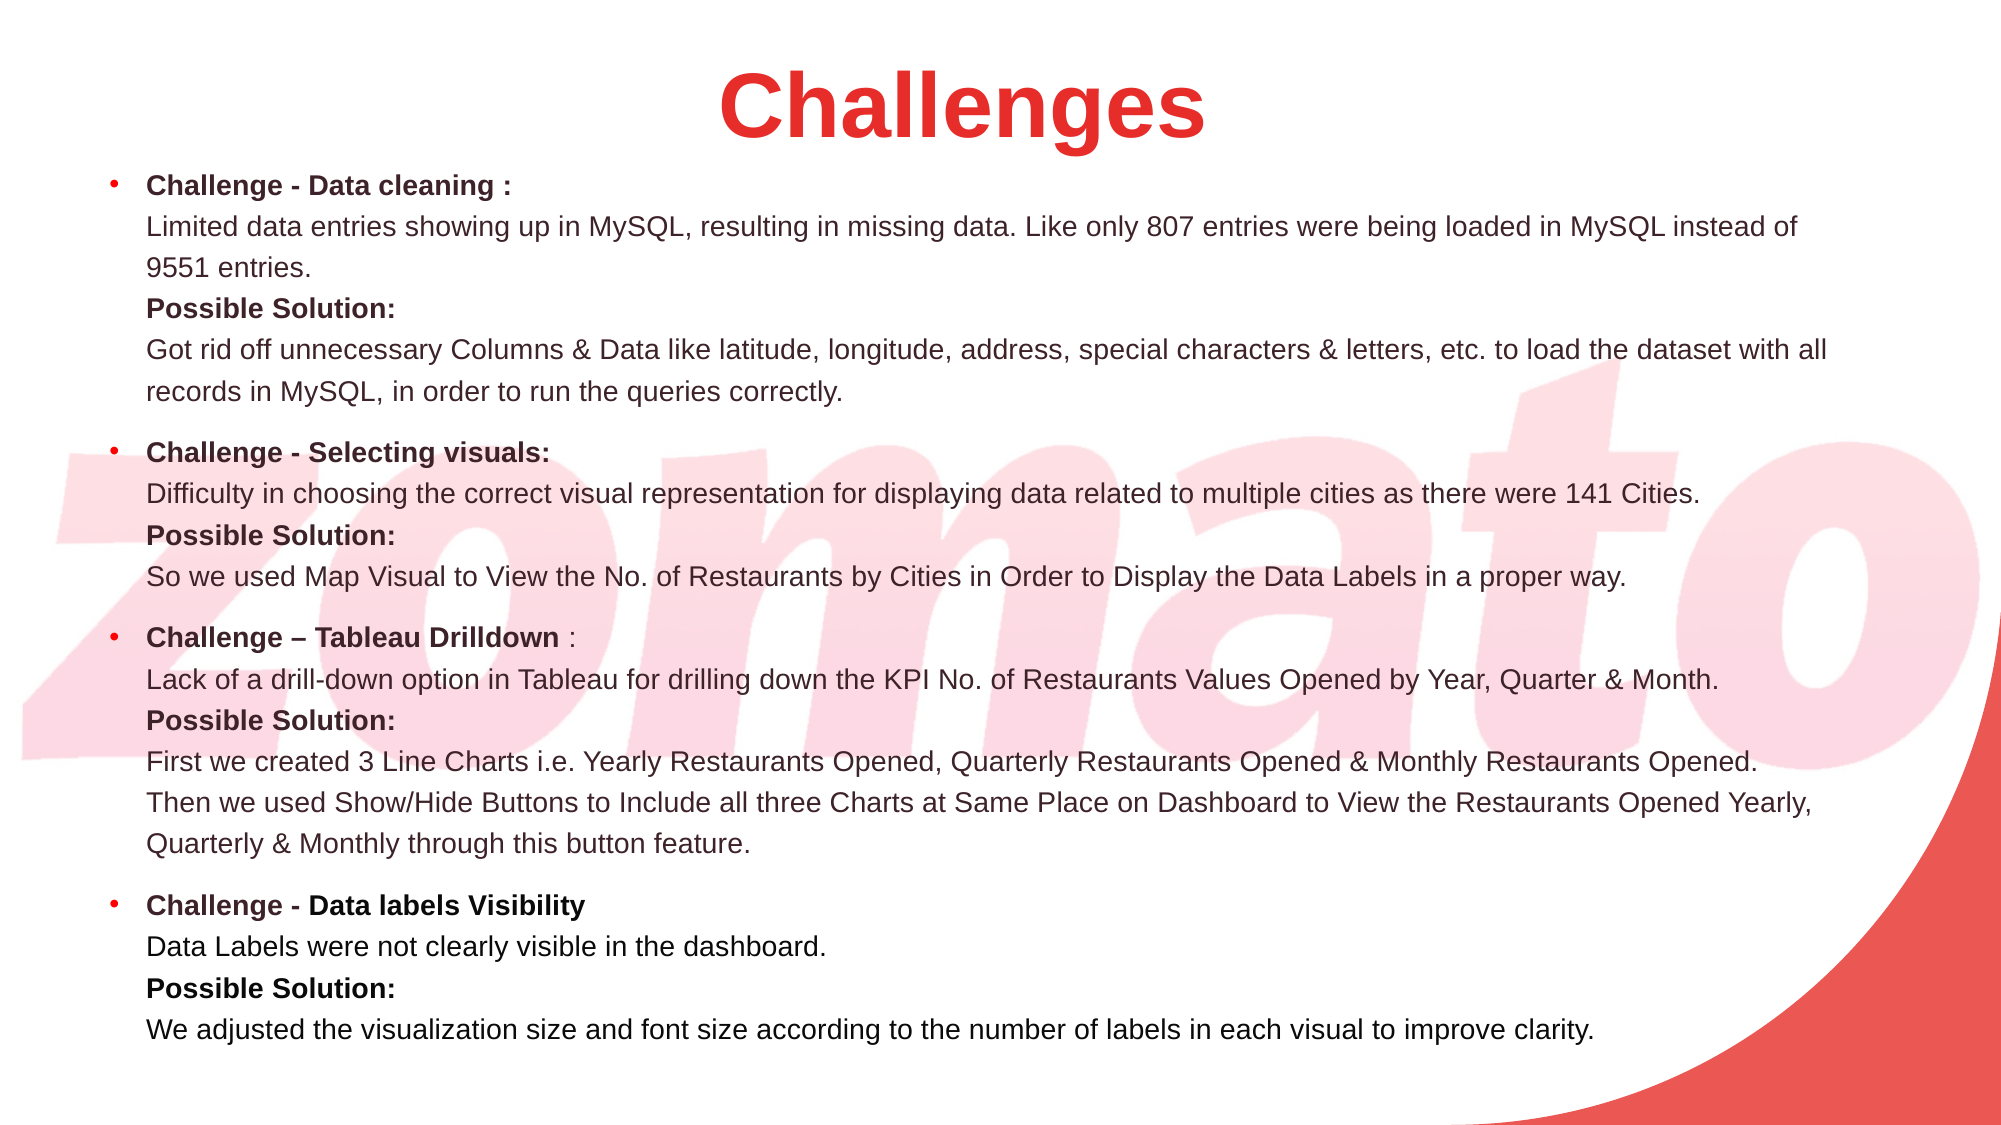

# Challenges
Challenge - Data cleaning :
Limited data entries showing up in MySQL, resulting in missing data. Like only 807 entries were being loaded in MySQL instead of 9551 entries.
Possible Solution:
Got rid off unnecessary Columns & Data like latitude, longitude, address, special characters & letters, etc. to load the dataset with all records in MySQL, in order to run the queries correctly.
Challenge - Selecting visuals:
Difficulty in choosing the correct visual representation for displaying data related to multiple cities as there were 141 Cities.
Possible Solution:
So we used Map Visual to View the No. of Restaurants by Cities in Order to Display the Data Labels in a proper way.
Challenge – Tableau Drilldown :
Lack of a drill-down option in Tableau for drilling down the KPI No. of Restaurants Values Opened by Year, Quarter & Month.
Possible Solution:
First we created 3 Line Charts i.e. Yearly Restaurants Opened, Quarterly Restaurants Opened & Monthly Restaurants Opened.
Then we used Show/Hide Buttons to Include all three Charts at Same Place on Dashboard to View the Restaurants Opened Yearly, Quarterly & Monthly through this button feature.
Challenge - Data labels Visibility
Data Labels were not clearly visible in the dashboard.
Possible Solution:
We adjusted the visualization size and font size according to the number of labels in each visual to improve clarity.